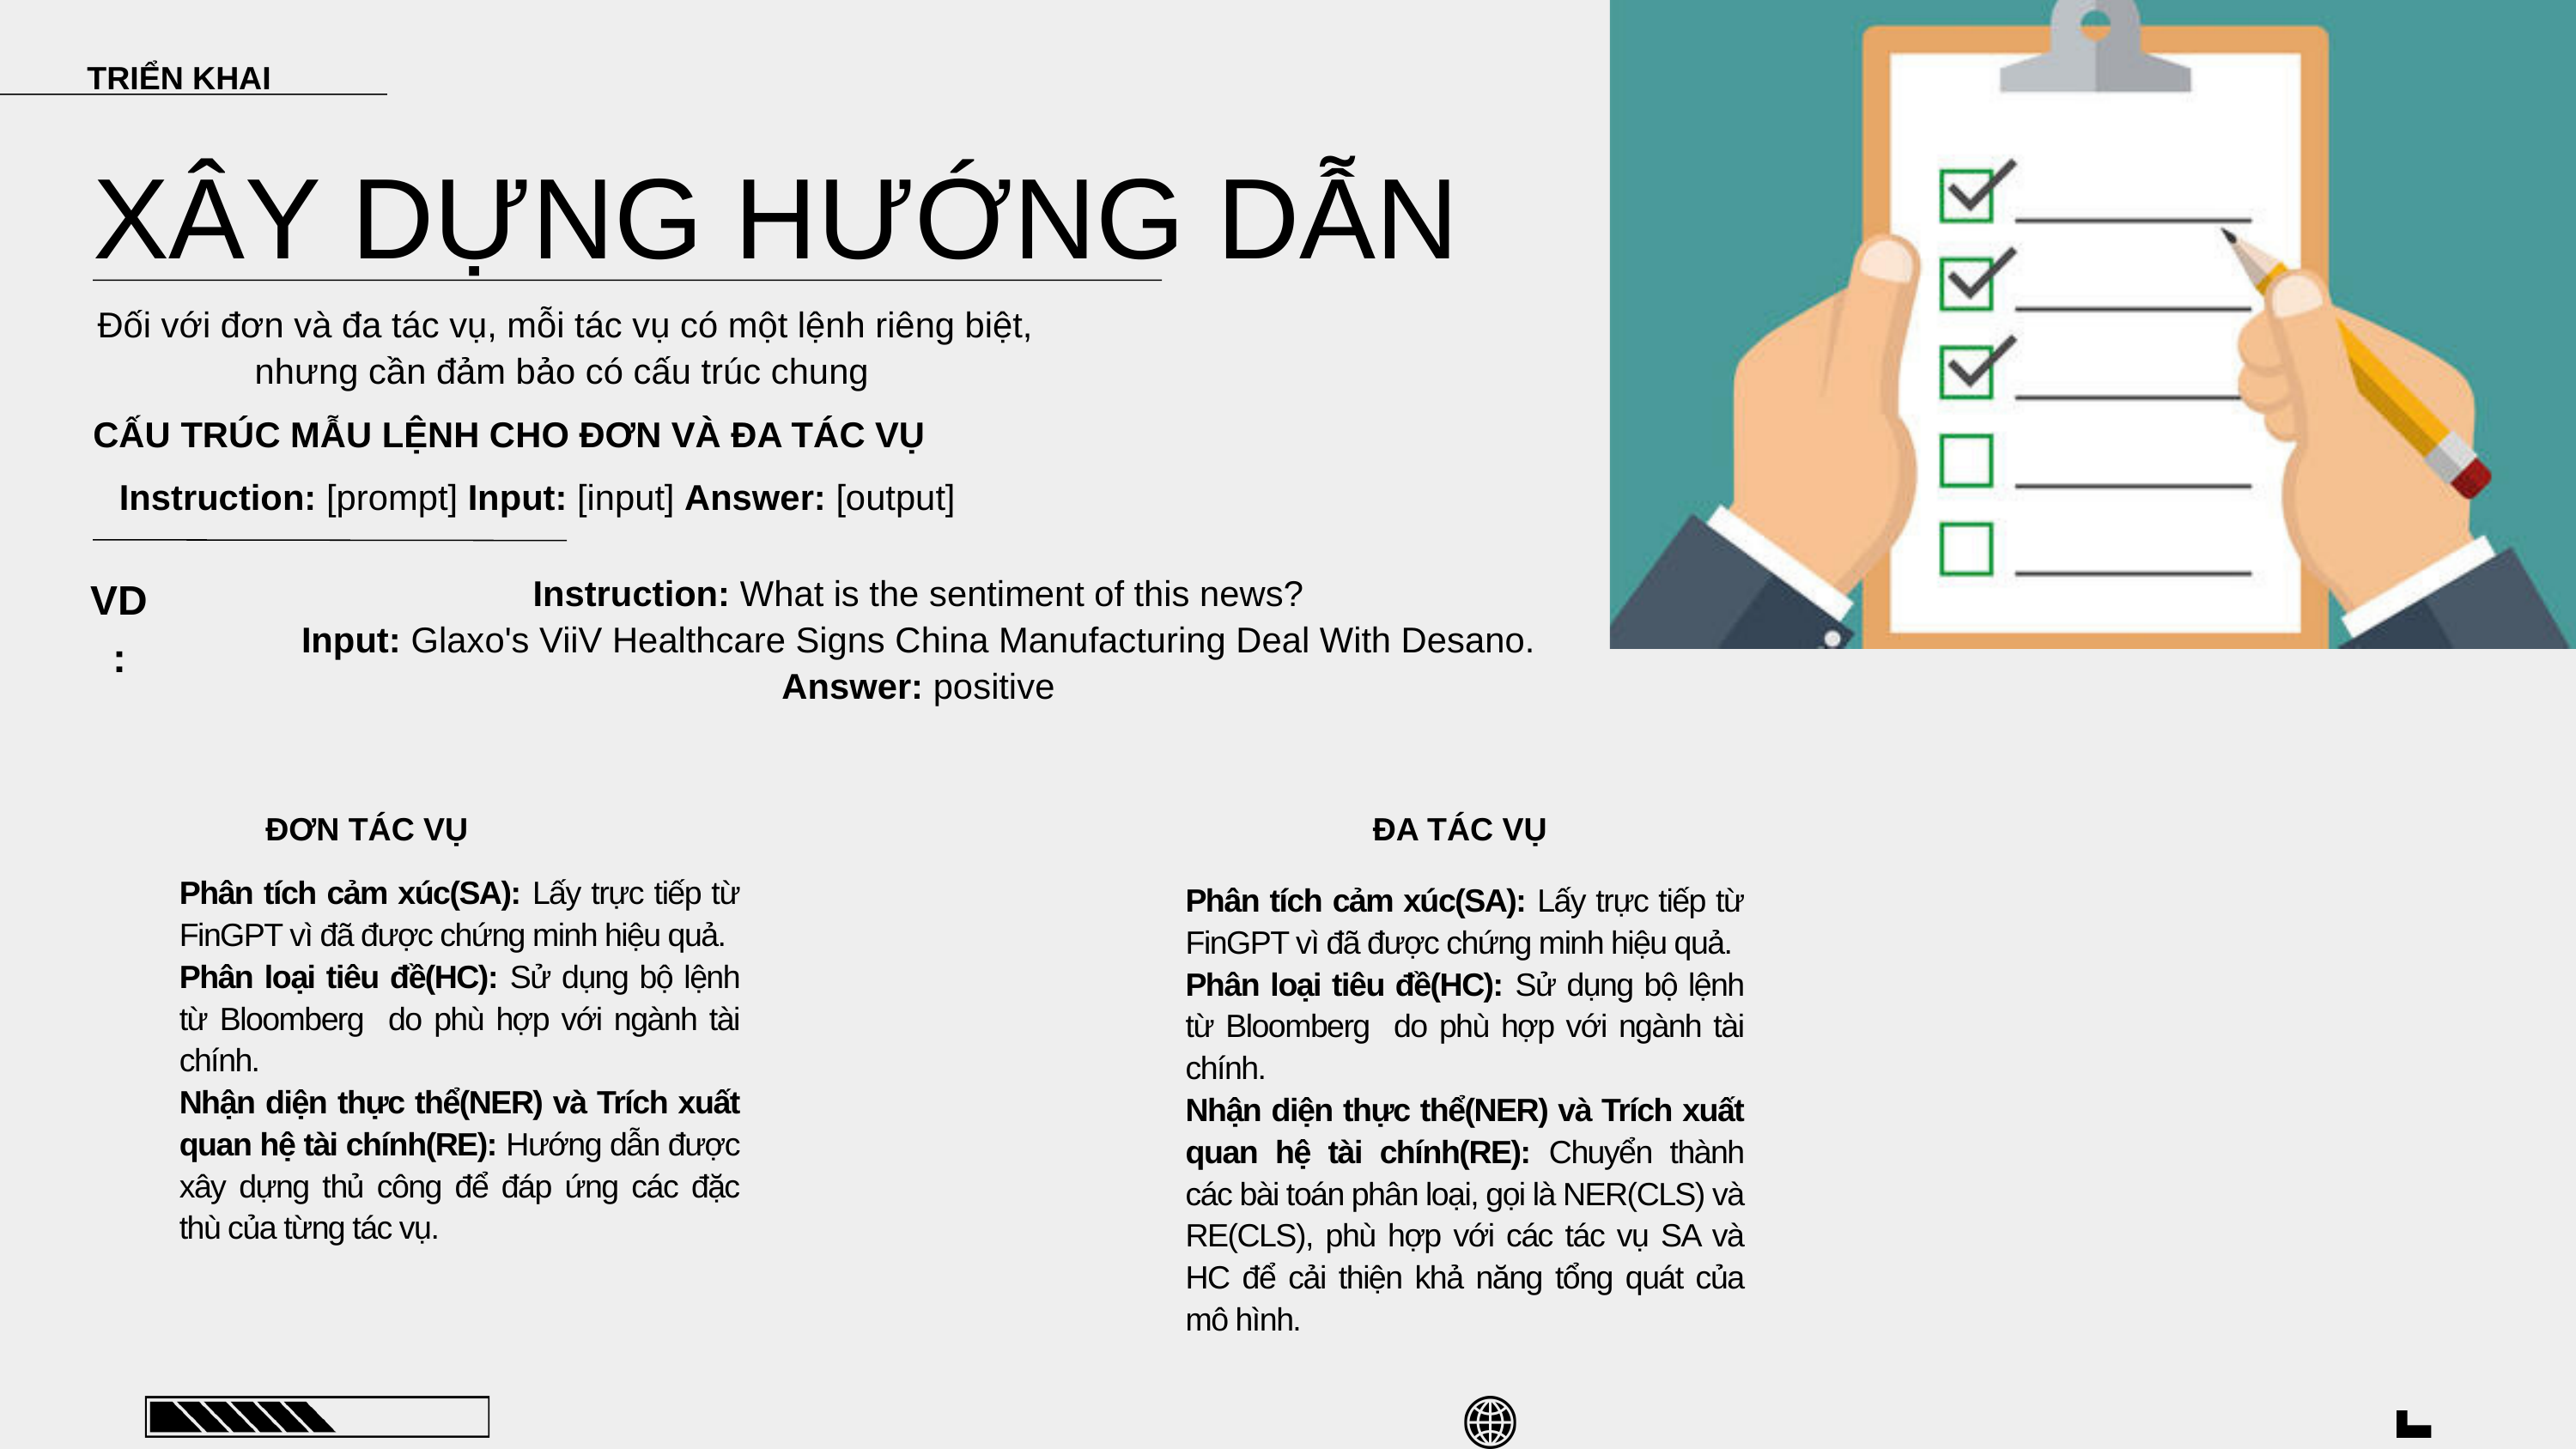

TRIỂN KHAI

XÂY DỰNG HƯỚNG DẪN

 Đối với đơn và đa tác vụ, mỗi tác vụ có một lệnh riêng biệt,
nhưng cần đảm bảo có cấu trúc chung
CẤU TRÚC MẪU LỆNH CHO ĐƠN VÀ ĐA TÁC VỤ
Instruction: [prompt] Input: [input] Answer: [output]

VD:
Instruction: What is the sentiment of this news?
Input: Glaxo's ViiV Healthcare Signs China Manufacturing Deal With Desano.
Answer: positive
ĐƠN TÁC VỤ
ĐA TÁC VỤ
Phân tích cảm xúc(SA): Lấy trực tiếp từ FinGPT vì đã được chứng minh hiệu quả.
Phân loại tiêu đề(HC): Sử dụng bộ lệnh từ Bloomberg  do phù hợp với ngành tài chính.
Nhận diện thực thể(NER) và Trích xuất quan hệ tài chính(RE): Hướng dẫn được xây dựng thủ công để đáp ứng các đặc thù của từng tác vụ.
Phân tích cảm xúc(SA): Lấy trực tiếp từ FinGPT vì đã được chứng minh hiệu quả.
Phân loại tiêu đề(HC): Sử dụng bộ lệnh từ Bloomberg  do phù hợp với ngành tài chính.
Nhận diện thực thể(NER) và Trích xuất quan hệ tài chính(RE): Chuyển thành các bài toán phân loại, gọi là NER(CLS) và RE(CLS), phù hợp với các tác vụ SA và HC để cải thiện khả năng tổng quát của mô hình.